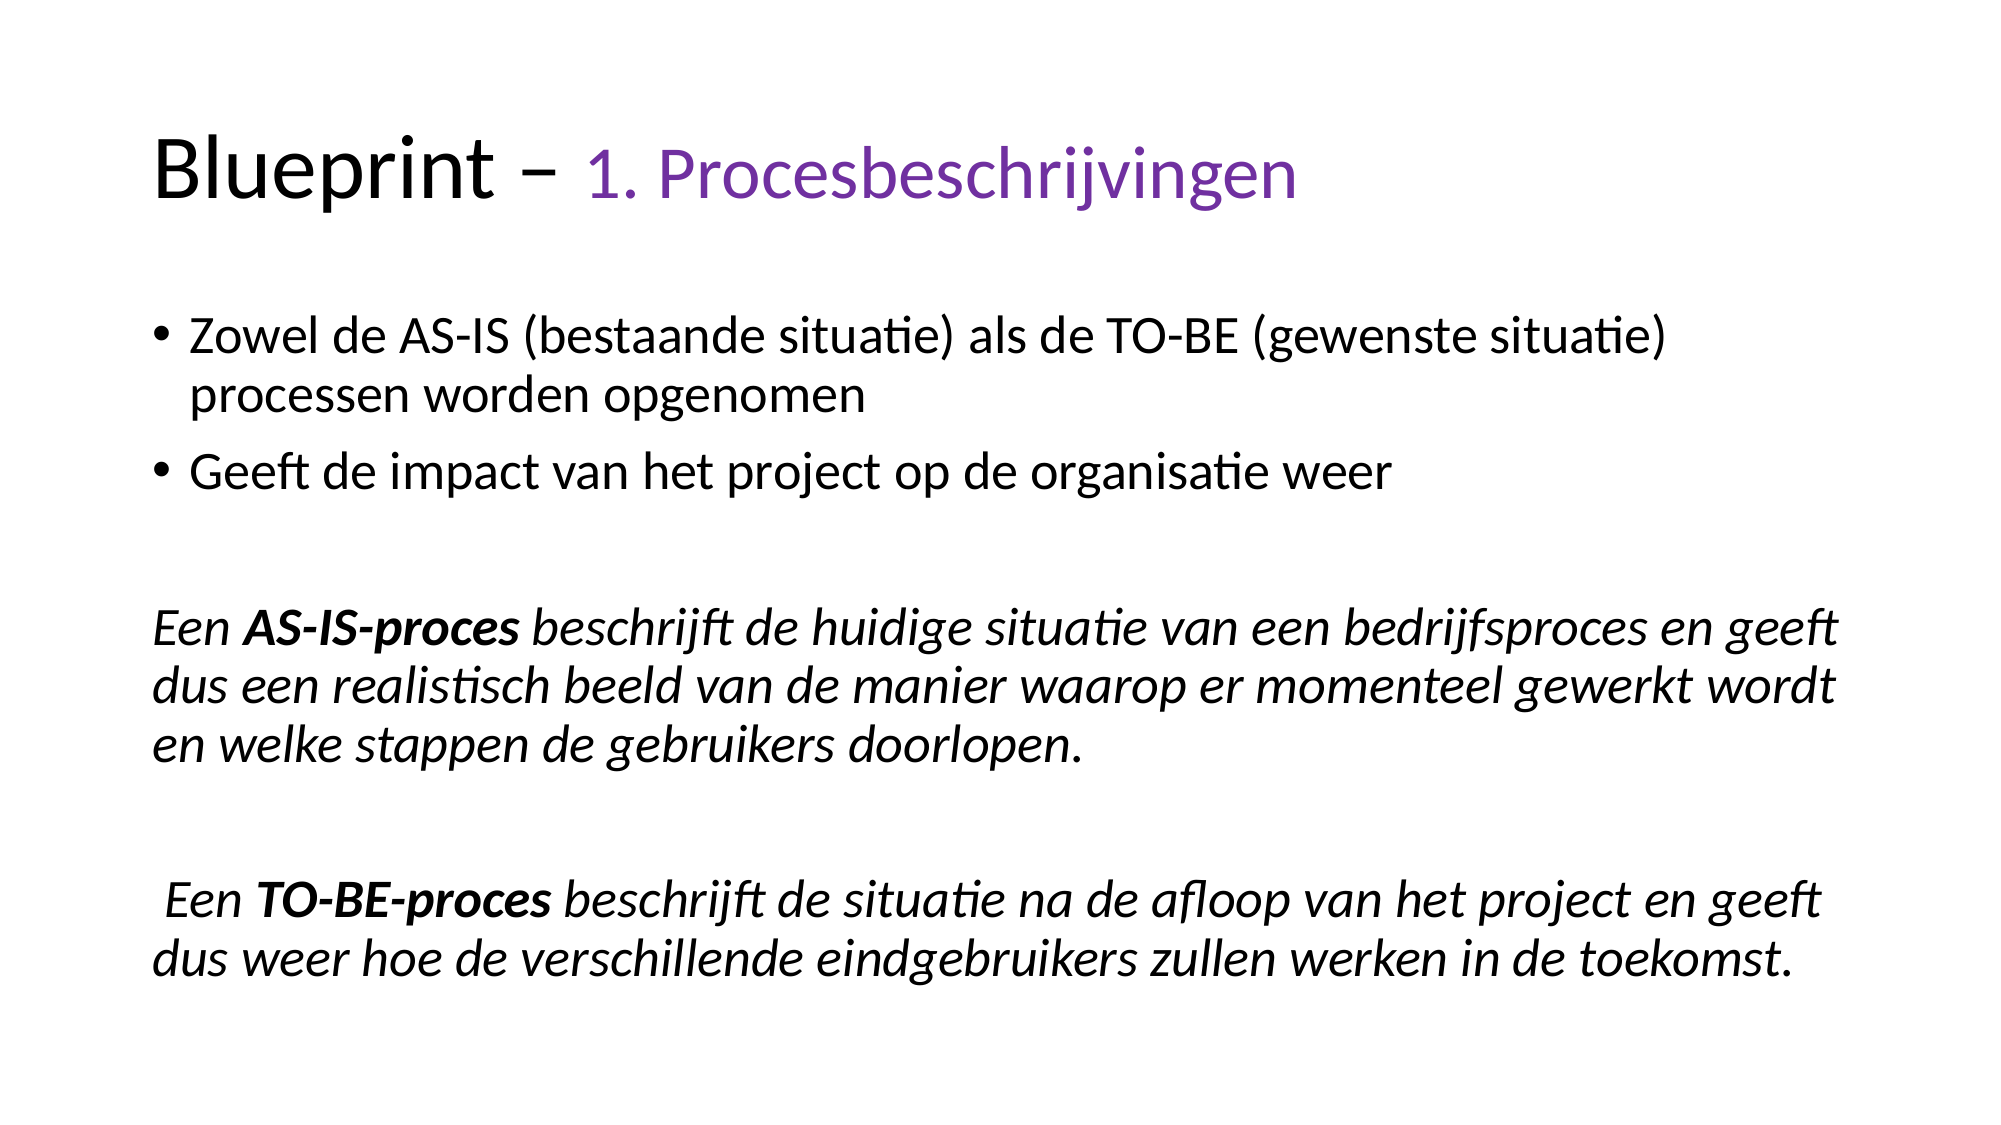

# Blueprint – 1. Procesbeschrijvingen
Zowel de AS-IS (bestaande situatie) als de TO-BE (gewenste situatie) processen worden opgenomen
Geeft de impact van het project op de organisatie weer

Een AS-IS-proces beschrijft de huidige situatie van een bedrijfsproces en geeft dus een realistisch beeld van de manier waarop er momenteel gewerkt wordt en welke stappen de gebruikers doorlopen.

 Een TO-BE-proces beschrijft de situatie na de afloop van het project en geeft dus weer hoe de verschillende eindgebruikers zullen werken in de toekomst.